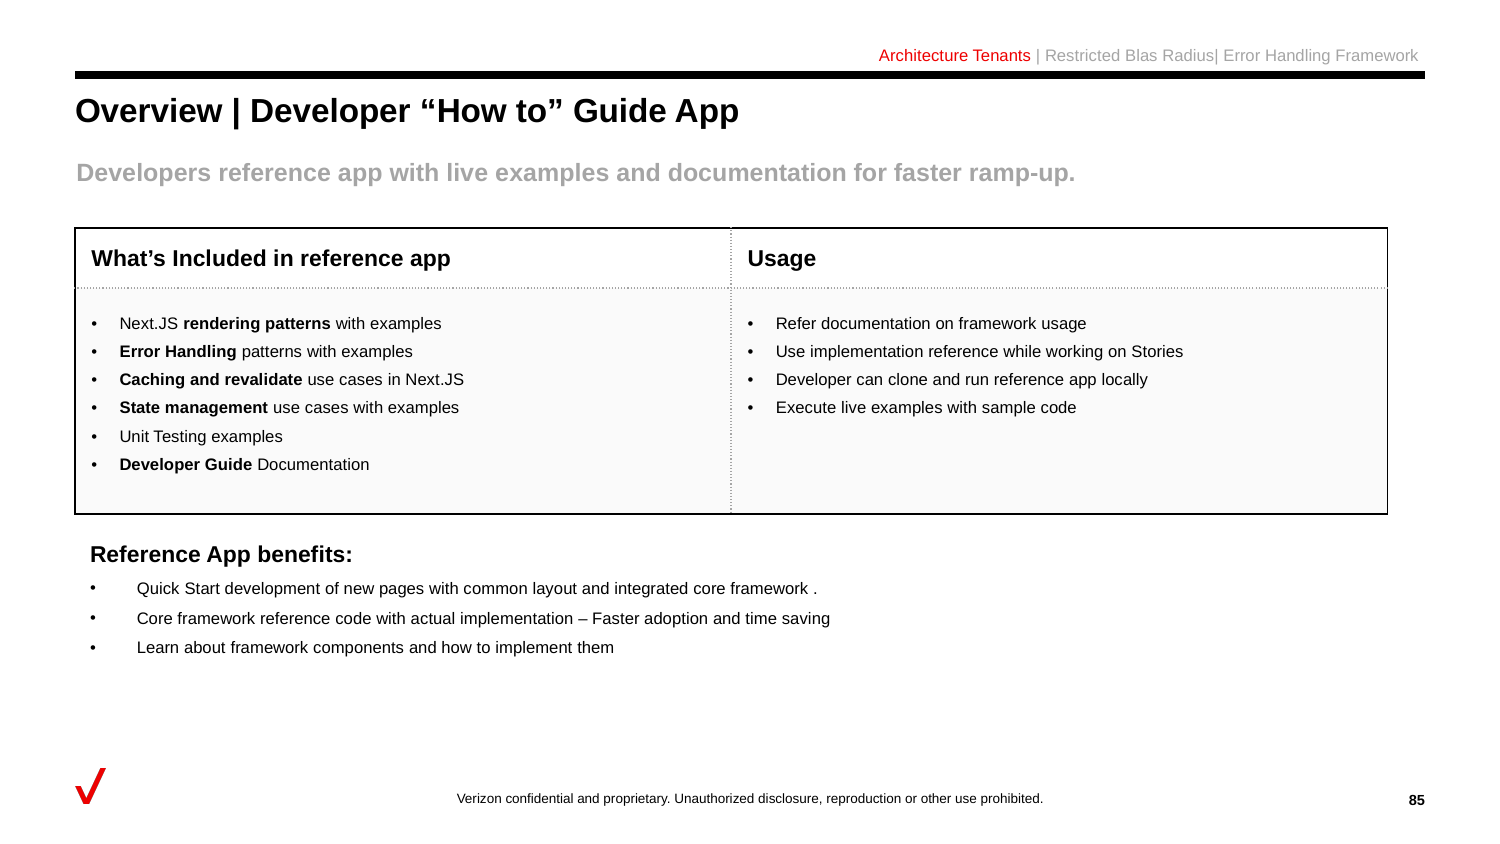

Architecture Tenants | Restricted Blas Radius| Error Handling Framework
# Overview | Developer “How to” Guide App
Developers reference app with live examples and documentation for faster ramp-up.
| What’s Included in reference app | Usage |
| --- | --- |
| Next.JS rendering patterns with examples Error Handling patterns with examples Caching and revalidate use cases in Next.JS State management use cases with examples Unit Testing examples Developer Guide Documentation | Refer documentation on framework usage Use implementation reference while working on Stories Developer can clone and run reference app locally Execute live examples with sample code |
Reference App benefits:
Quick Start development of new pages with common layout and integrated core framework .
Core framework reference code with actual implementation – Faster adoption and time saving
Learn about framework components and how to implement them

85